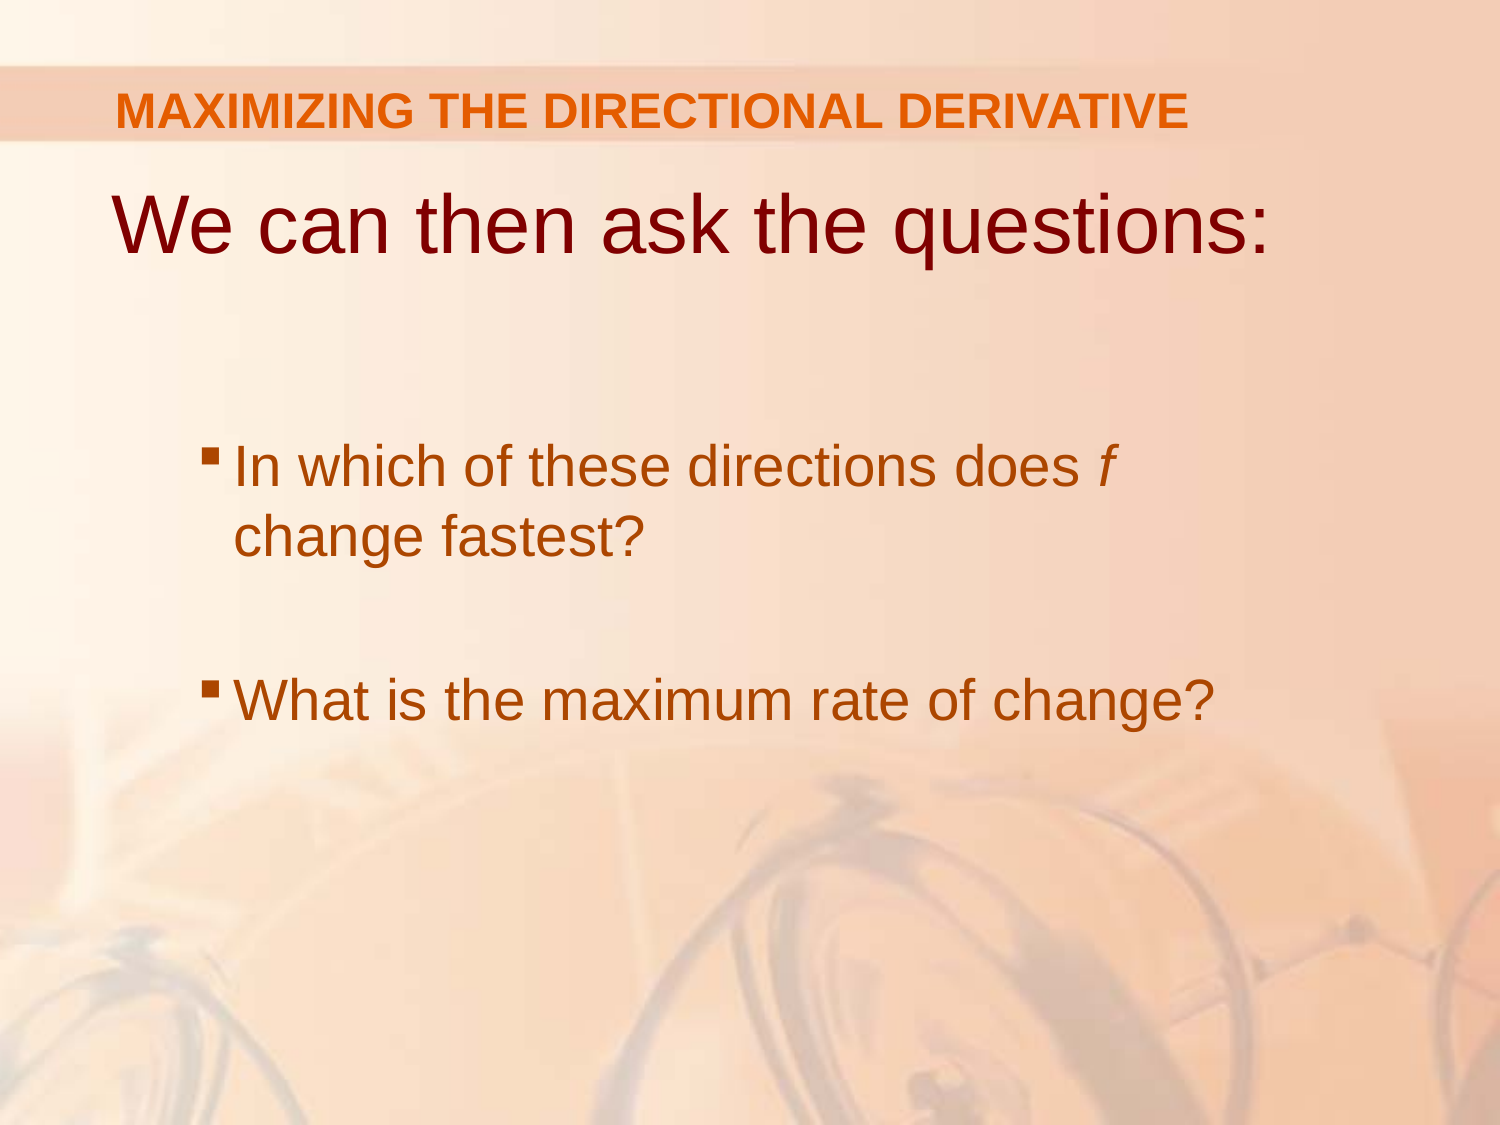

# MAXIMIZING THE DIRECTIONAL DERIVATIVE
We can then ask the questions:

In which of these directions does f
change fastest?

What is the maximum rate of change?